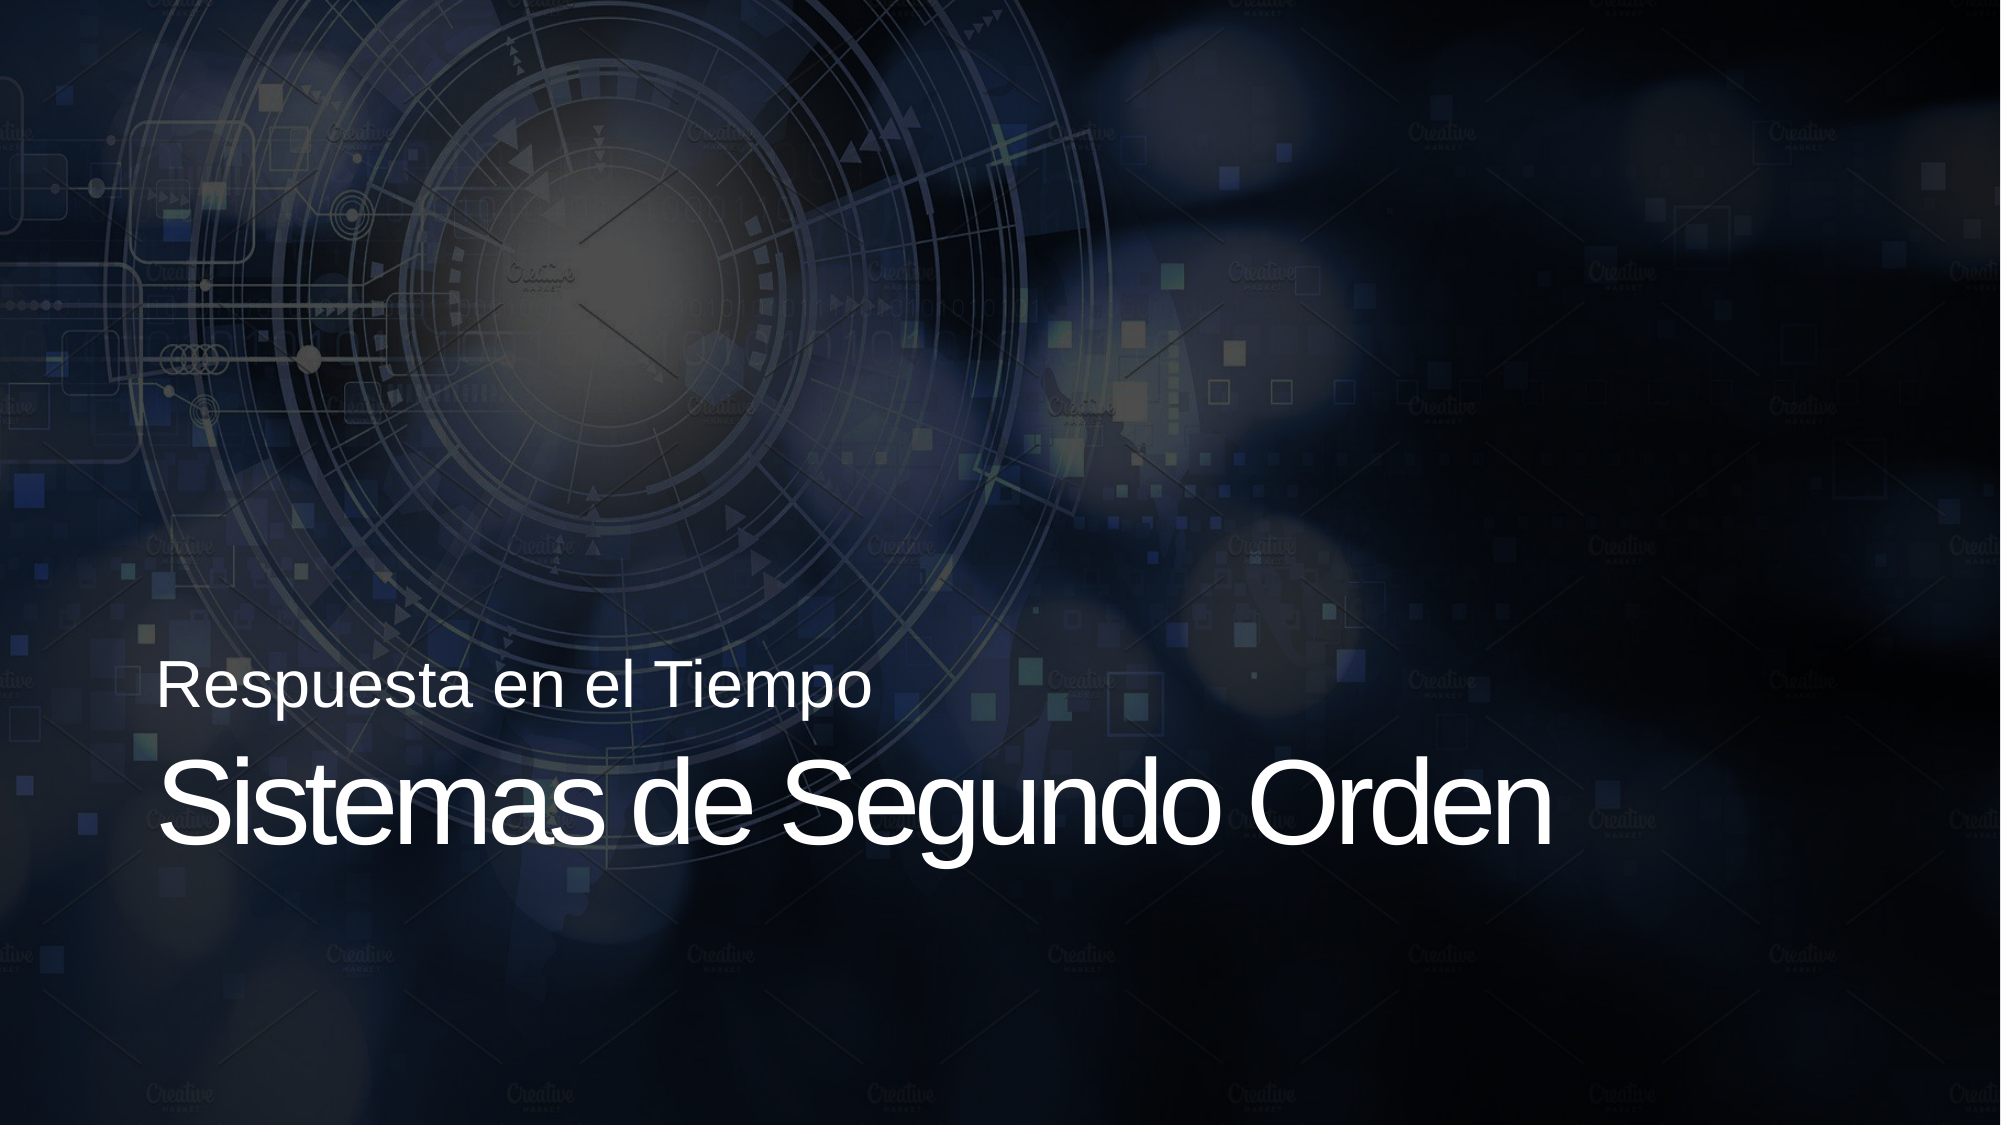

Respuesta en el Tiempo
# Sistemas de Segundo Orden